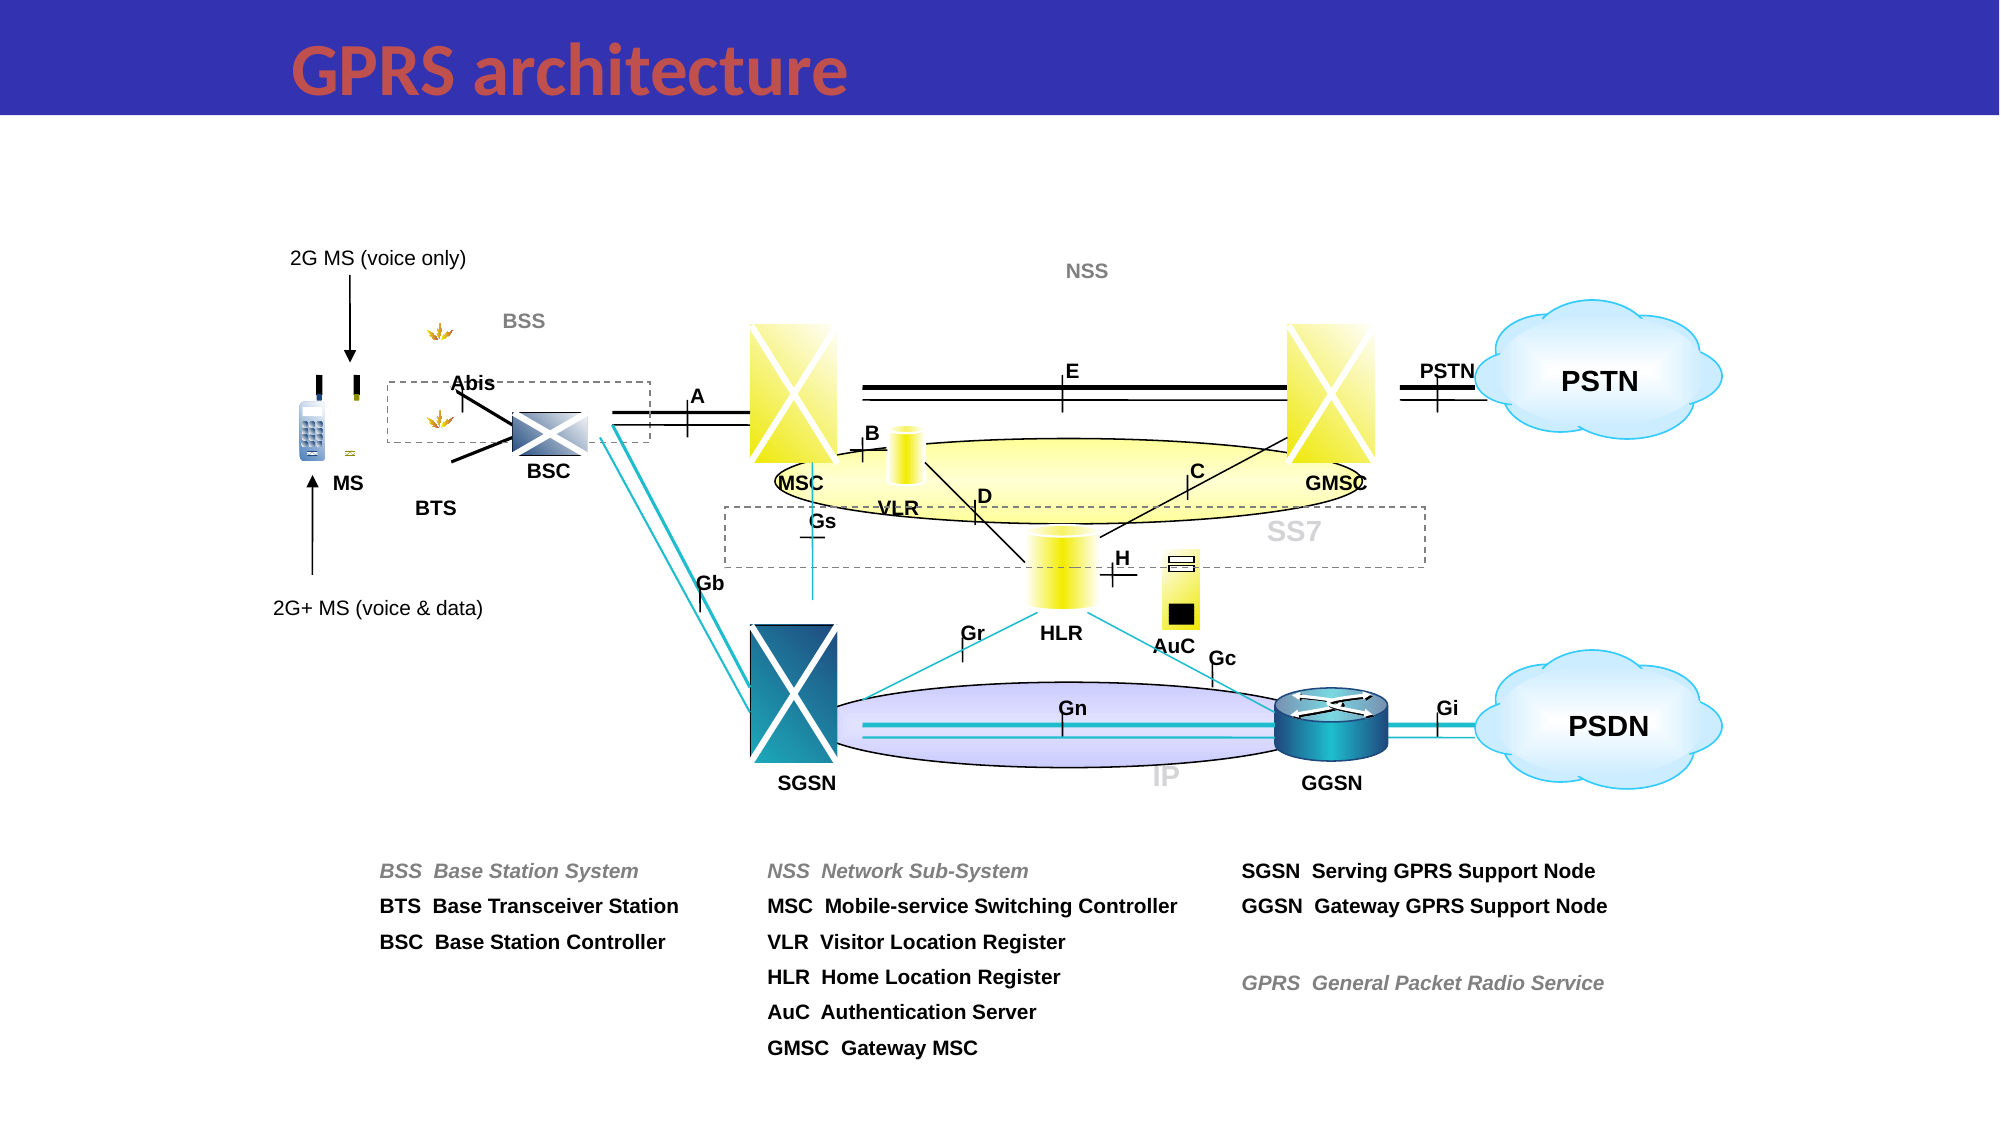

# GPRS architecture
2G MS (voice only)
NSS
BSS

E
PSTN
PSTN
Abis

A

B

BSC

C

MS
MSC

GMSC
D

BTS
VLR
SS7

H

HLR
AuC

2G+ MS (voice & data)

Gs

Gb

Gr

SGSN

Gc

Gn

GGSN

Gi

PSDN

IP
BSS  Base Station System
BTS  Base Transceiver Station
BSC  Base Station Controller
NSS  Network Sub-System
MSC  Mobile-service Switching Controller
VLR  Visitor Location Register
HLR  Home Location Register
AuC  Authentication Server
GMSC  Gateway MSC
SGSN  Serving GPRS Support Node
GGSN  Gateway GPRS Support Node
GPRS  General Packet Radio Service